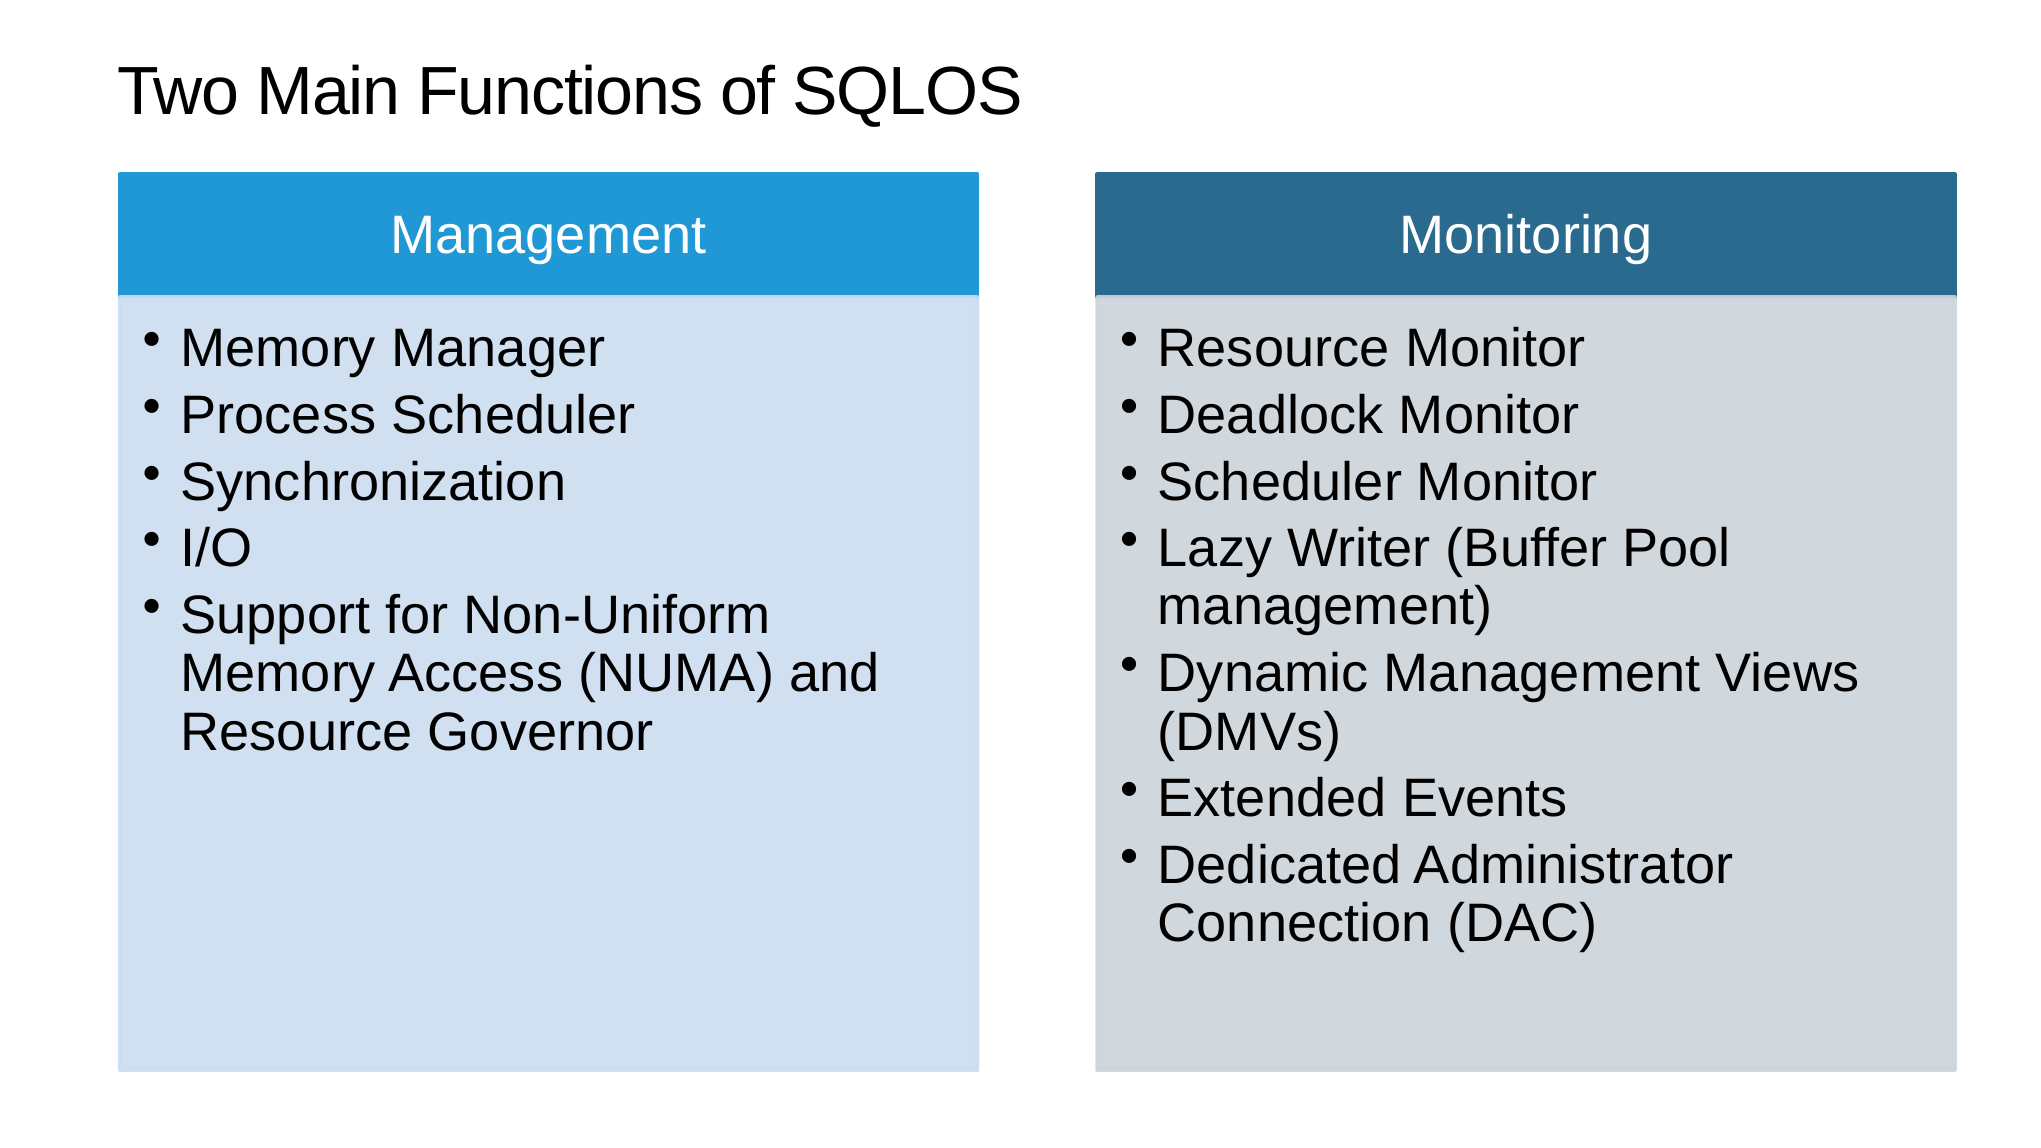

# Two Main Functions of SQLOS
Management
Memory Manager
Process Scheduler
Synchronization
I/O
Support for Non-Uniform Memory Access (NUMA) and Resource Governor
Monitoring
Resource Monitor
Deadlock Monitor
Scheduler Monitor
Lazy Writer (Buffer Pool management)
Dynamic Management Views (DMVs)
Extended Events
Dedicated Administrator Connection (DAC)